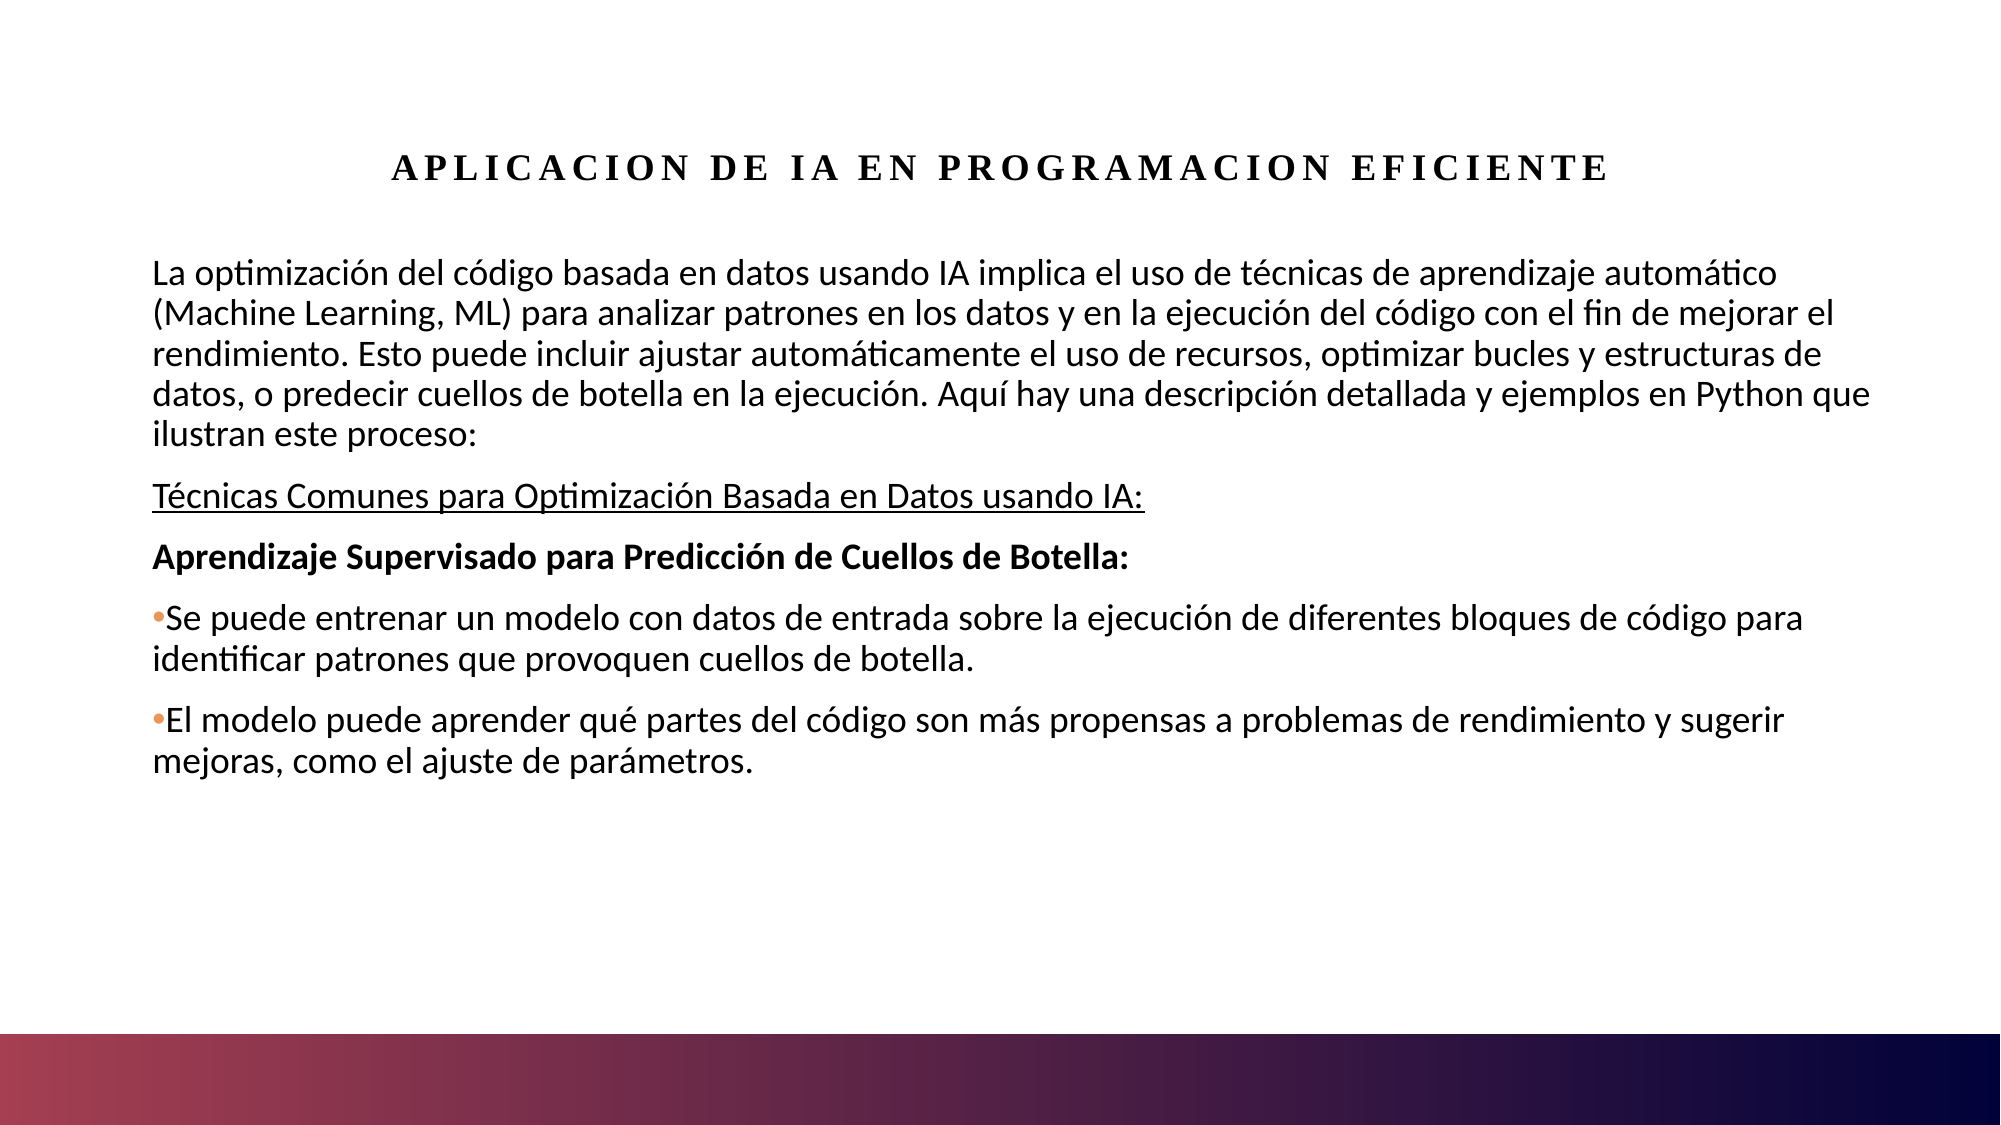

# Aplicacion de IA en programacion eficiente
La optimización del código basada en datos usando IA implica el uso de técnicas de aprendizaje automático (Machine Learning, ML) para analizar patrones en los datos y en la ejecución del código con el fin de mejorar el rendimiento. Esto puede incluir ajustar automáticamente el uso de recursos, optimizar bucles y estructuras de datos, o predecir cuellos de botella en la ejecución. Aquí hay una descripción detallada y ejemplos en Python que ilustran este proceso:
Técnicas Comunes para Optimización Basada en Datos usando IA:
Aprendizaje Supervisado para Predicción de Cuellos de Botella:
Se puede entrenar un modelo con datos de entrada sobre la ejecución de diferentes bloques de código para identificar patrones que provoquen cuellos de botella.
El modelo puede aprender qué partes del código son más propensas a problemas de rendimiento y sugerir mejoras, como el ajuste de parámetros.